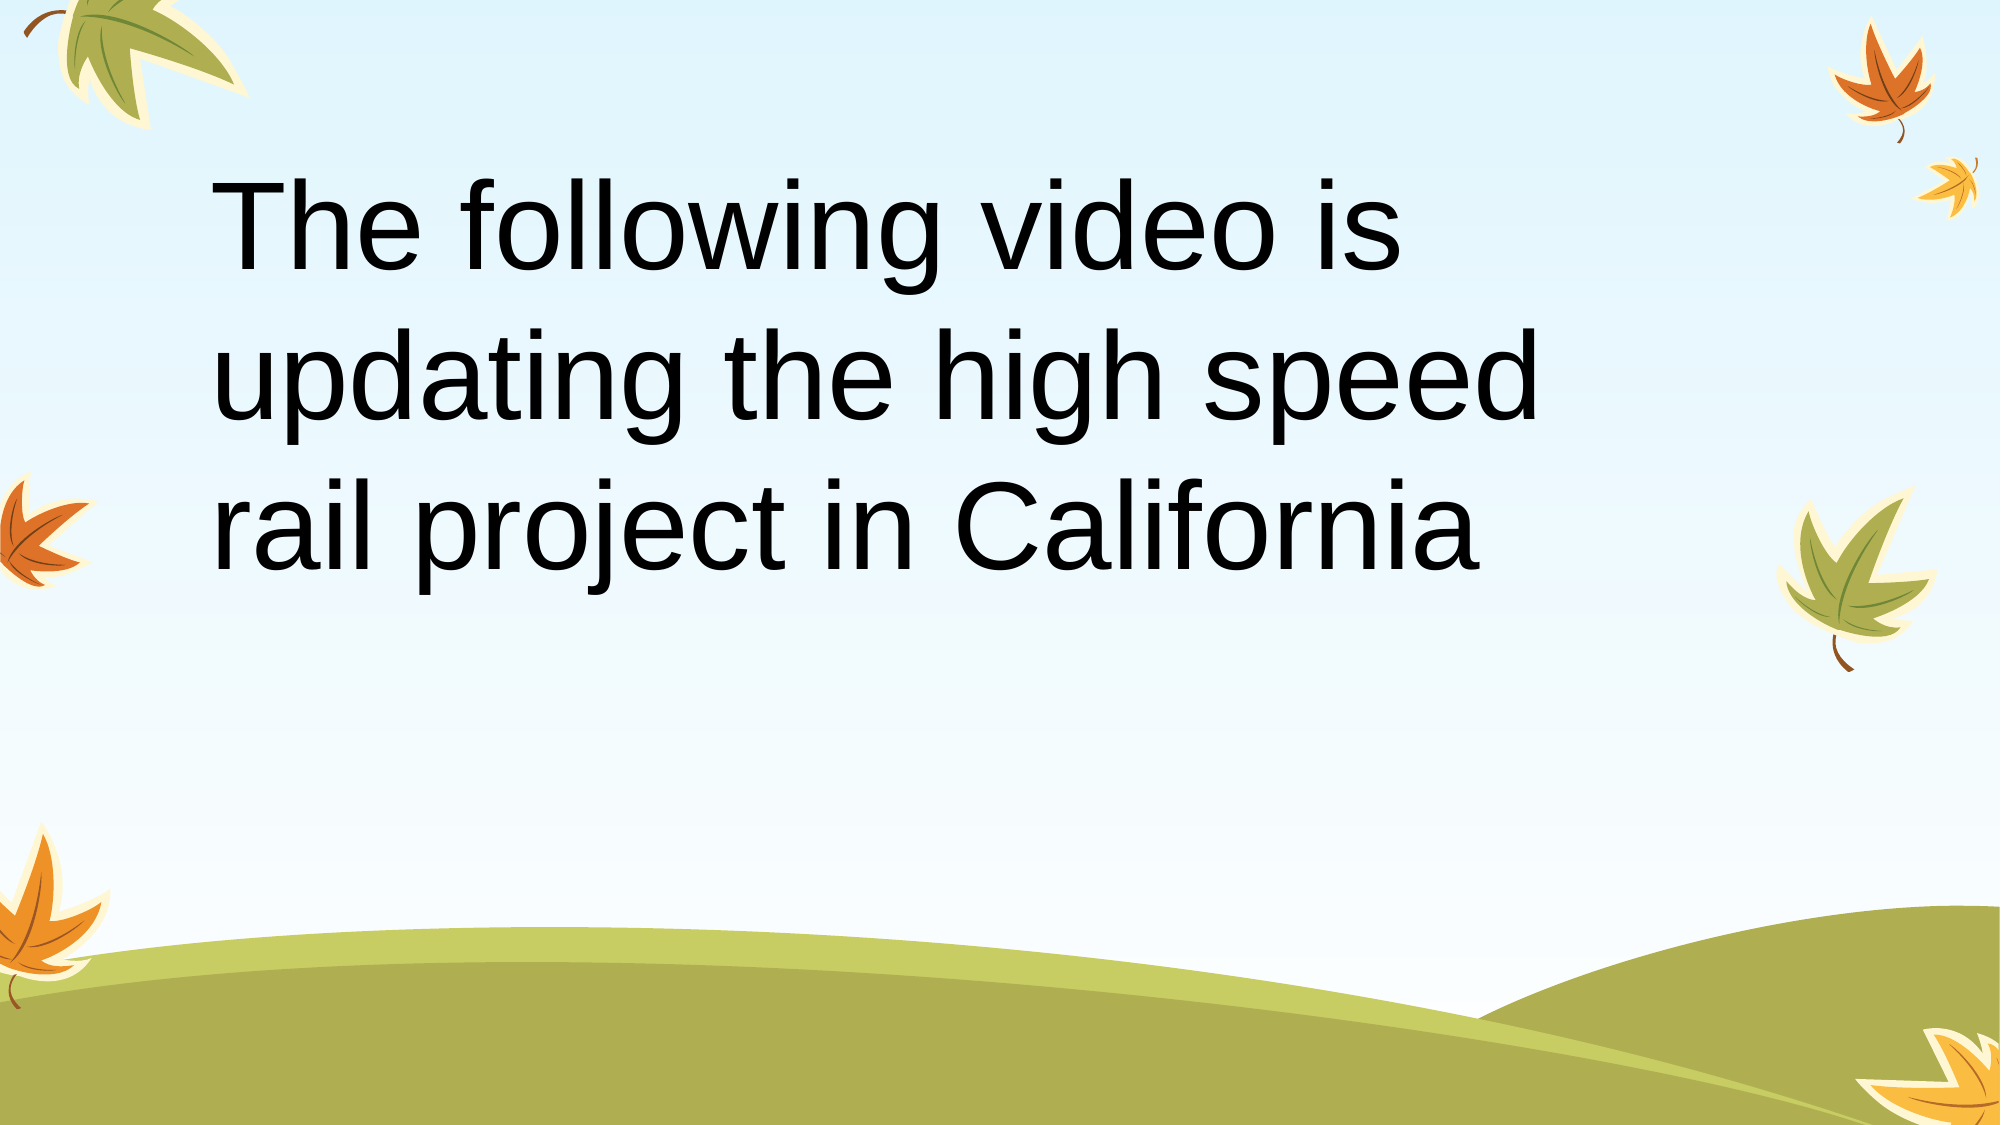

The following video is updating the high speed rail project in California